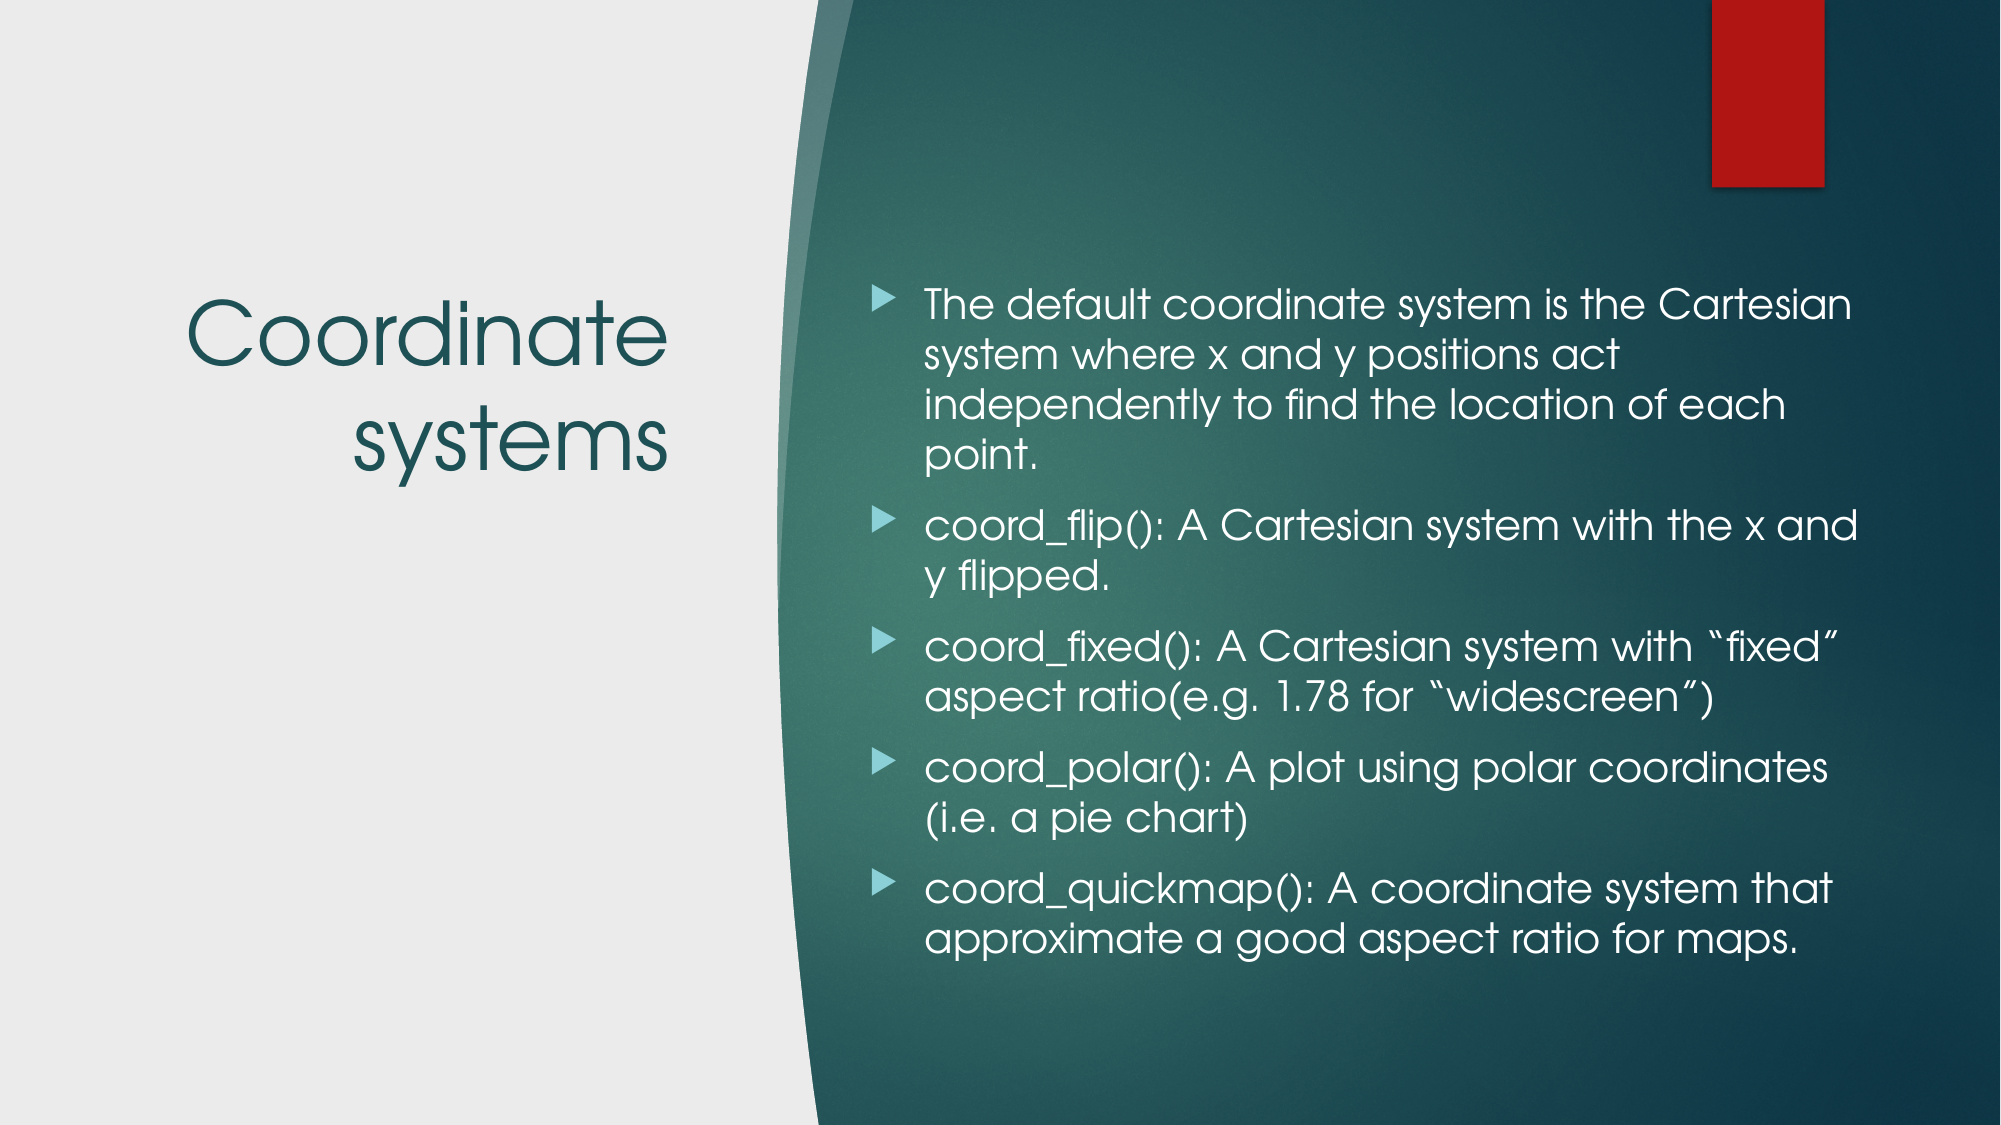

# Coordinate systems
The default coordinate system is the Cartesian system where x and y positions act independently to find the location of each point.
coord_flip(): A Cartesian system with the x and y flipped.
coord_fixed(): A Cartesian system with “fixed” aspect ratio(e.g. 1.78 for “widescreen”)
coord_polar(): A plot using polar coordinates (i.e. a pie chart)
coord_quickmap(): A coordinate system that approximate a good aspect ratio for maps.